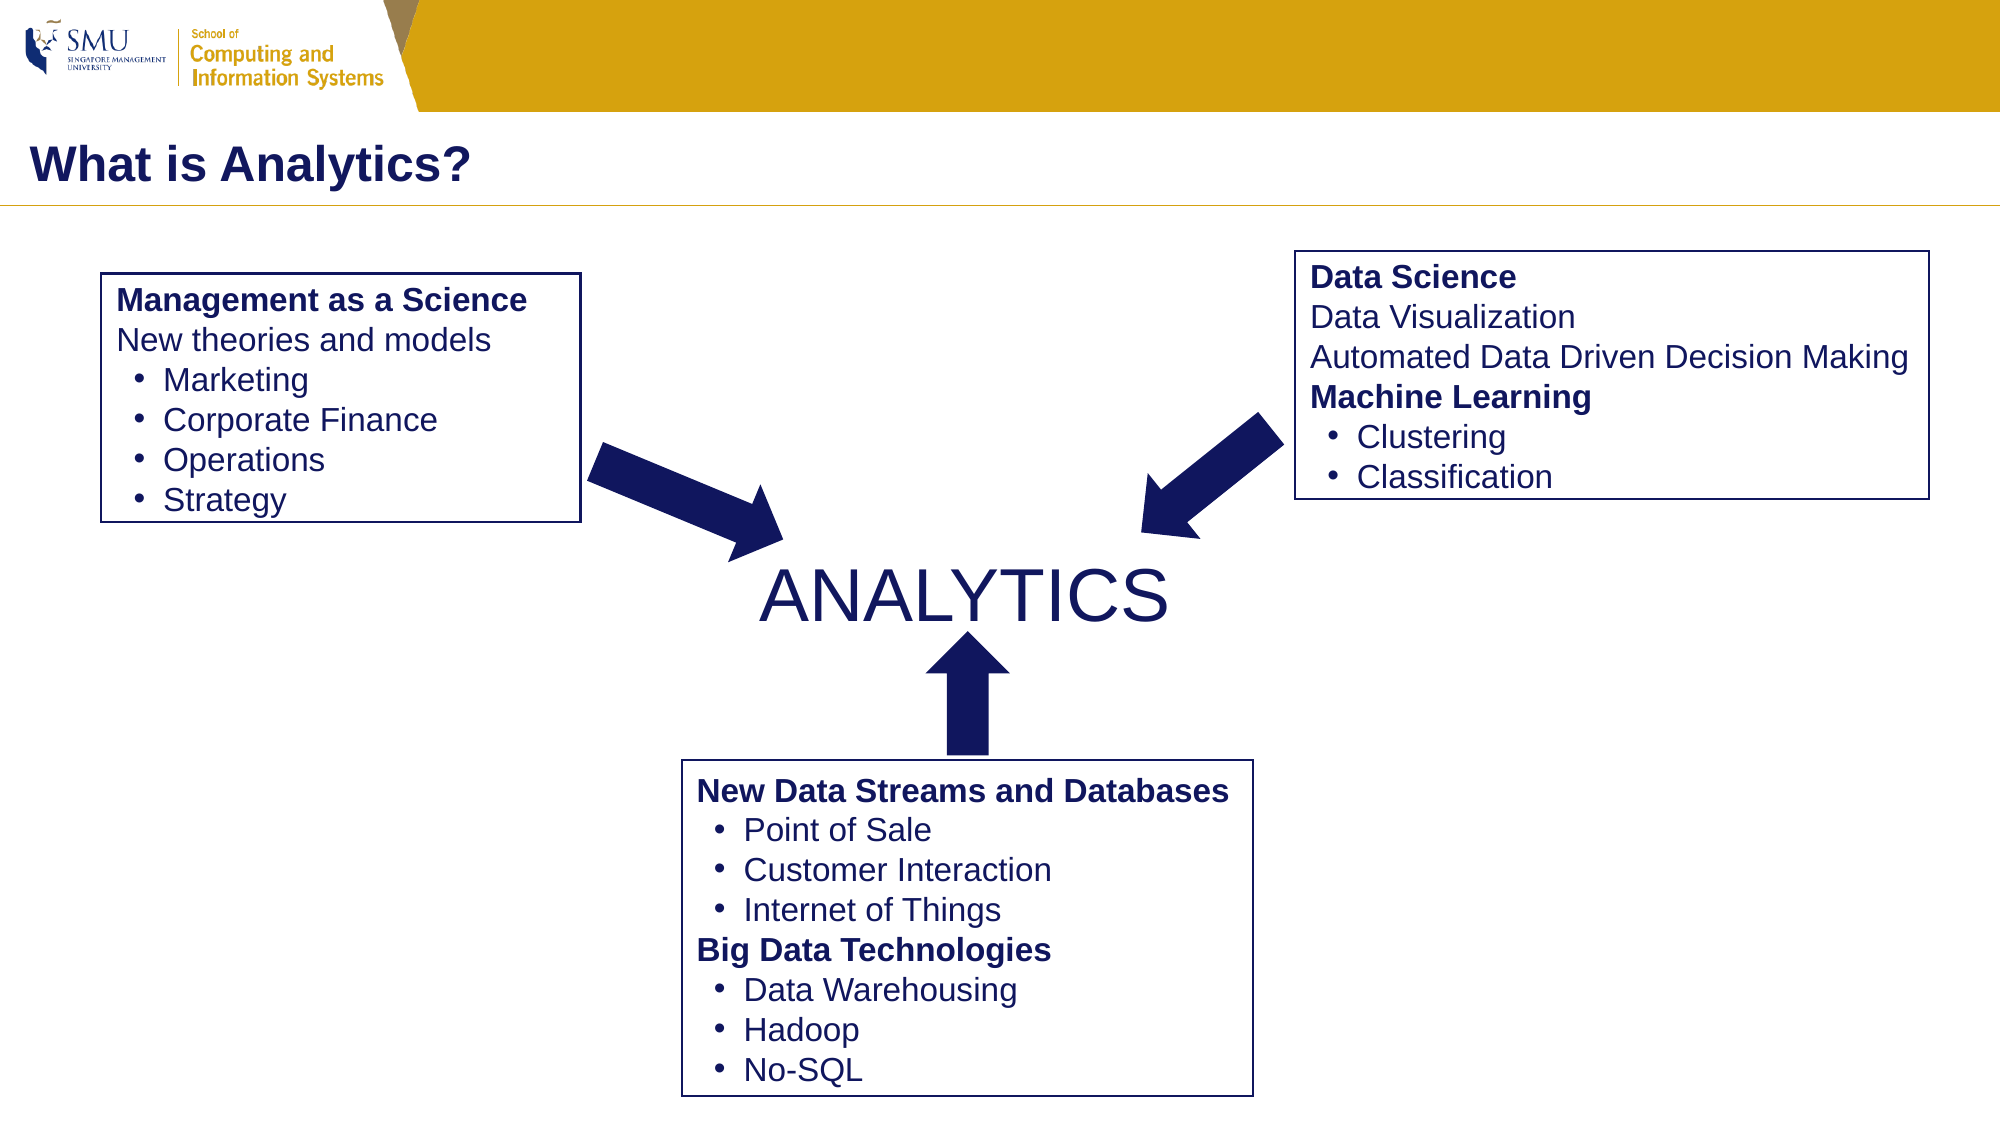

What is Analytics?
Data Science
Data Visualization
Automated Data Driven Decision Making
Machine Learning
Clustering
Classification

Management as a Science
New theories and models
Marketing
Corporate Finance
Operations
Strategy

ANALYTICS

New Data Streams and Databases
Point of Sale
Customer Interaction
Internet of Things
Big Data Technologies
Data Warehousing
Hadoop
No-SQL